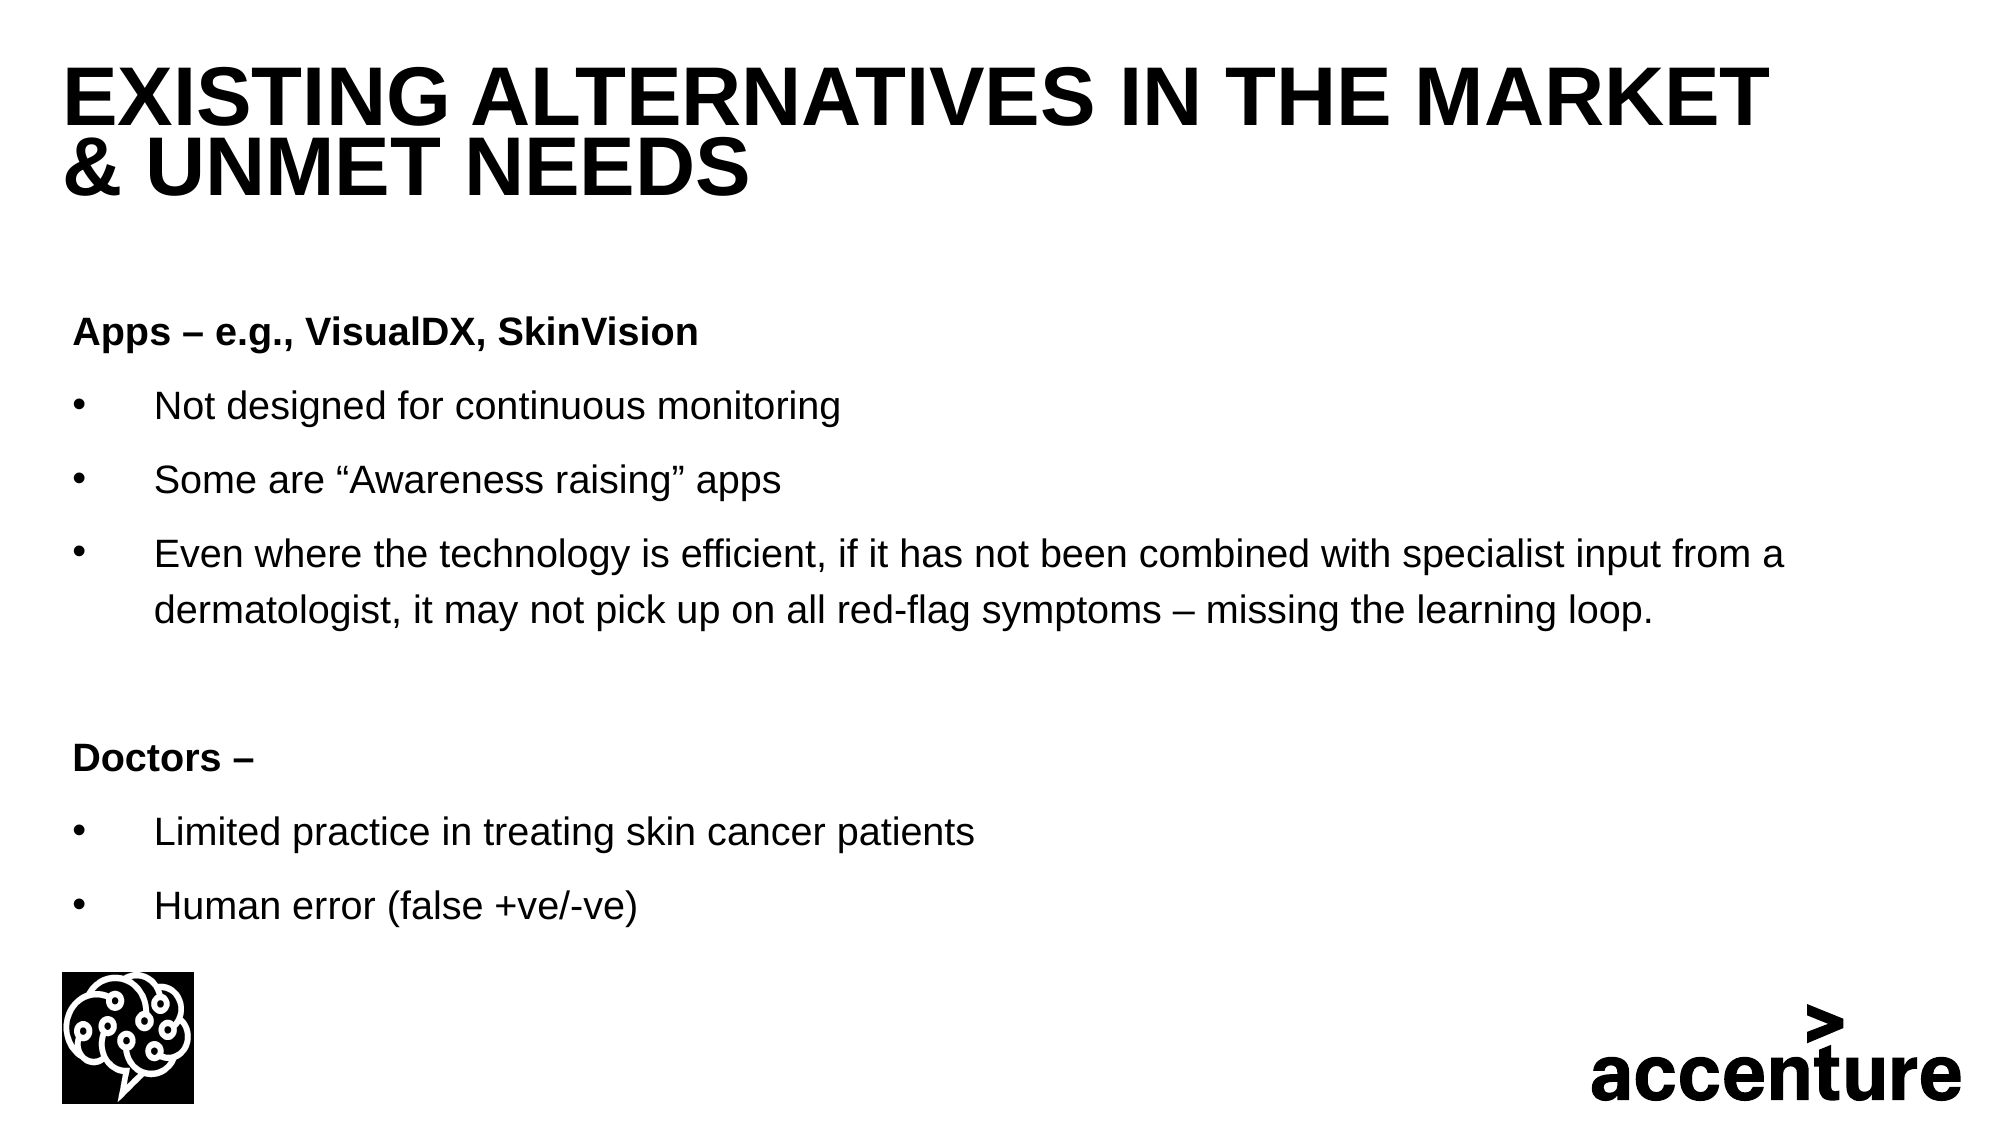

# Existing alternatives in the market & Unmet Needs
Apps – e.g., VisualDX, SkinVision
Not designed for continuous monitoring
Some are “Awareness raising” apps
Even where the technology is efficient, if it has not been combined with specialist input from a dermatologist, it may not pick up on all red-flag symptoms – missing the learning loop.

Doctors –
Limited practice in treating skin cancer patients
Human error (false +ve/-ve)